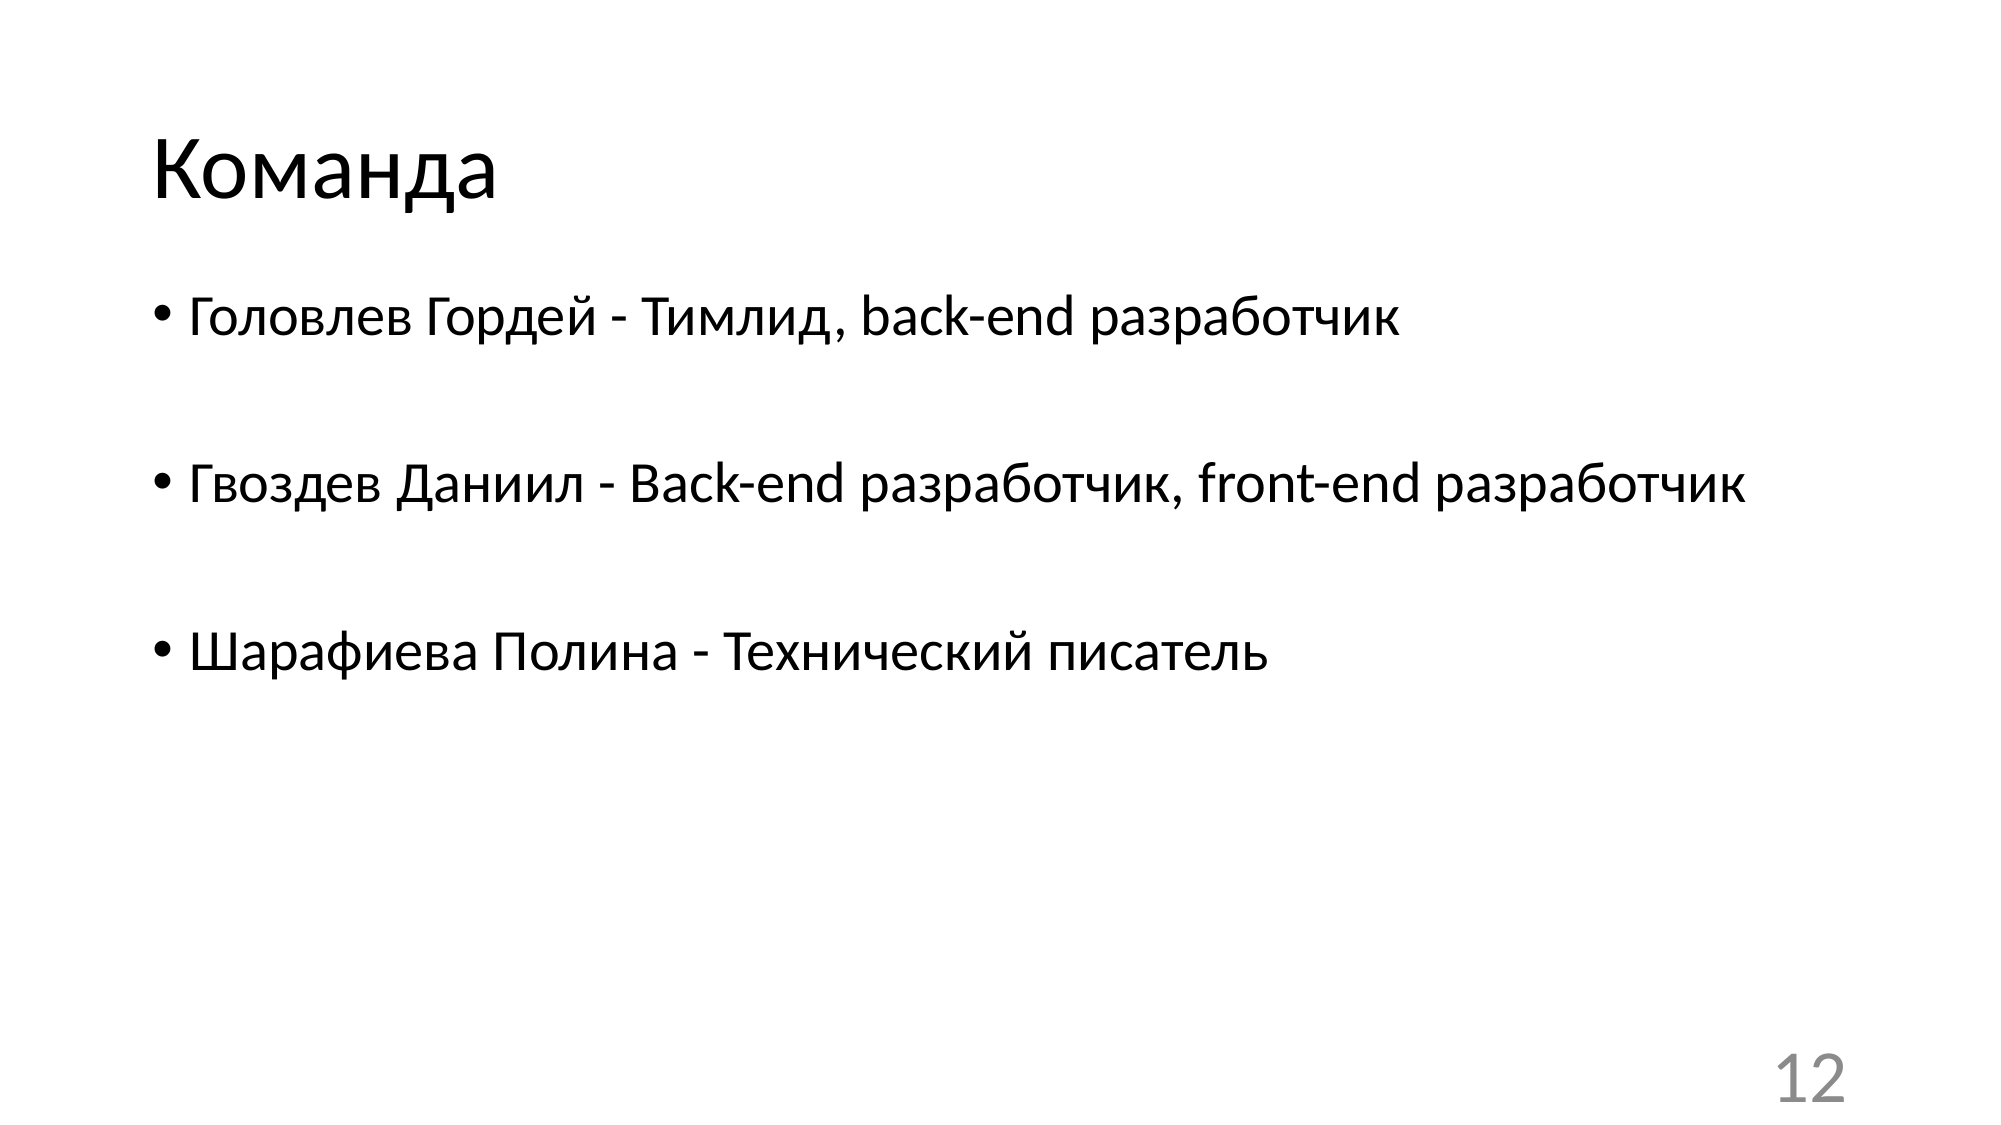

# Команда
Головлев Гордей - Тимлид, back-end разработчик

Гвоздев Даниил - Back-end разработчик, front-end разработчик

Шарафиева Полина - Технический писатель
12